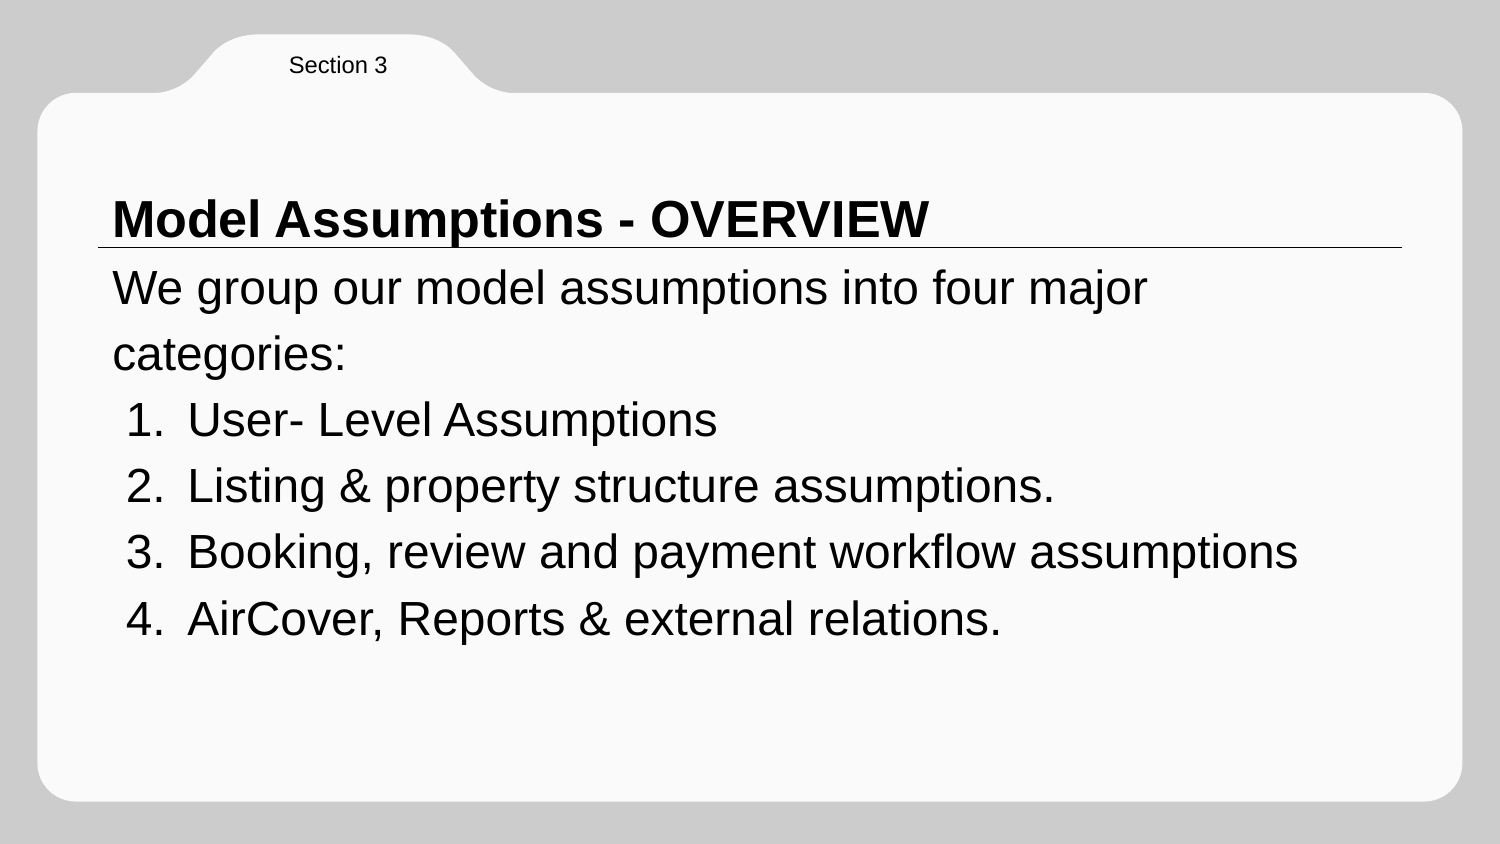

Section 3
# Model Assumptions - OVERVIEW
We group our model assumptions into four major categories:
User- Level Assumptions
Listing & property structure assumptions.
Booking, review and payment workflow assumptions
AirCover, Reports & external relations.